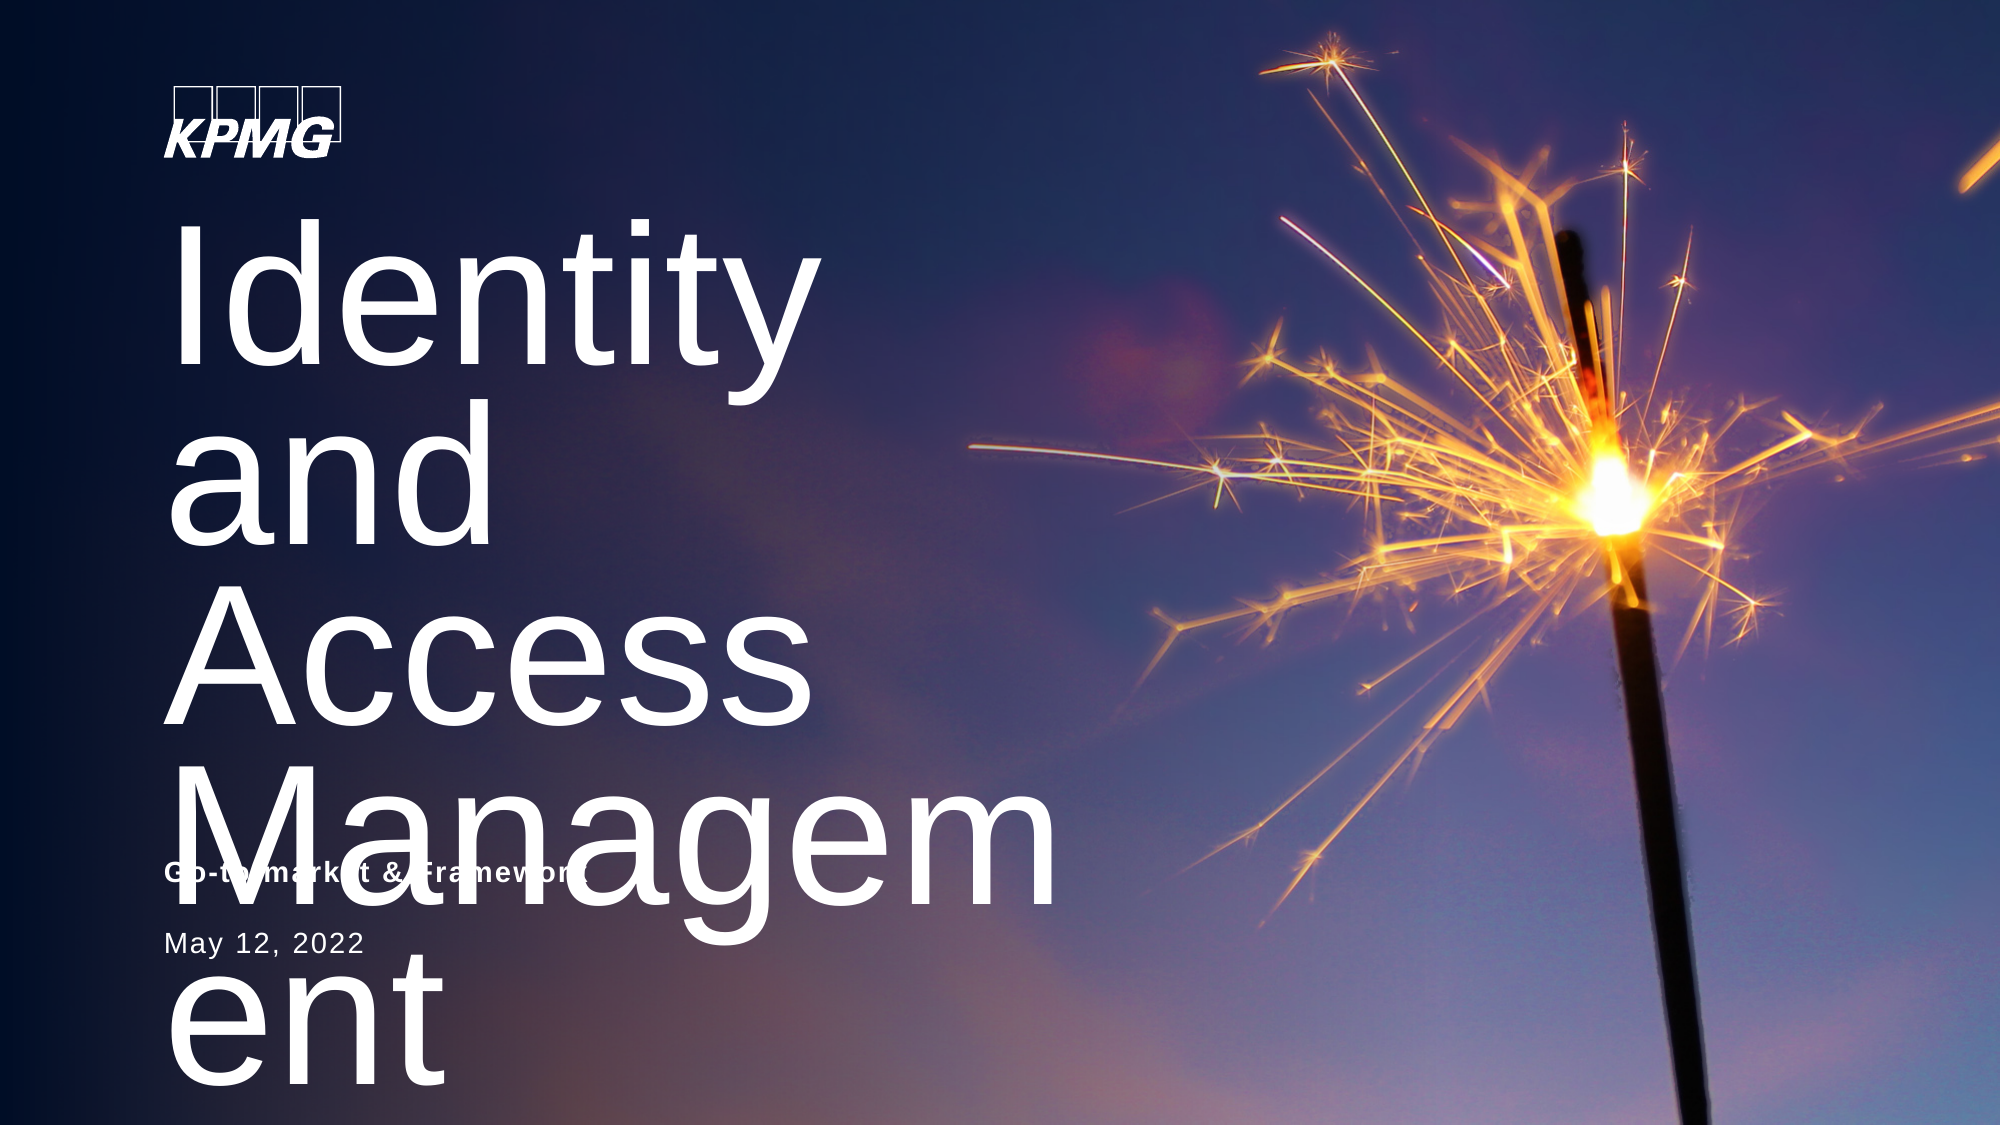

# Identity and Access Management
Go-to-market & Framework
May 12, 2022